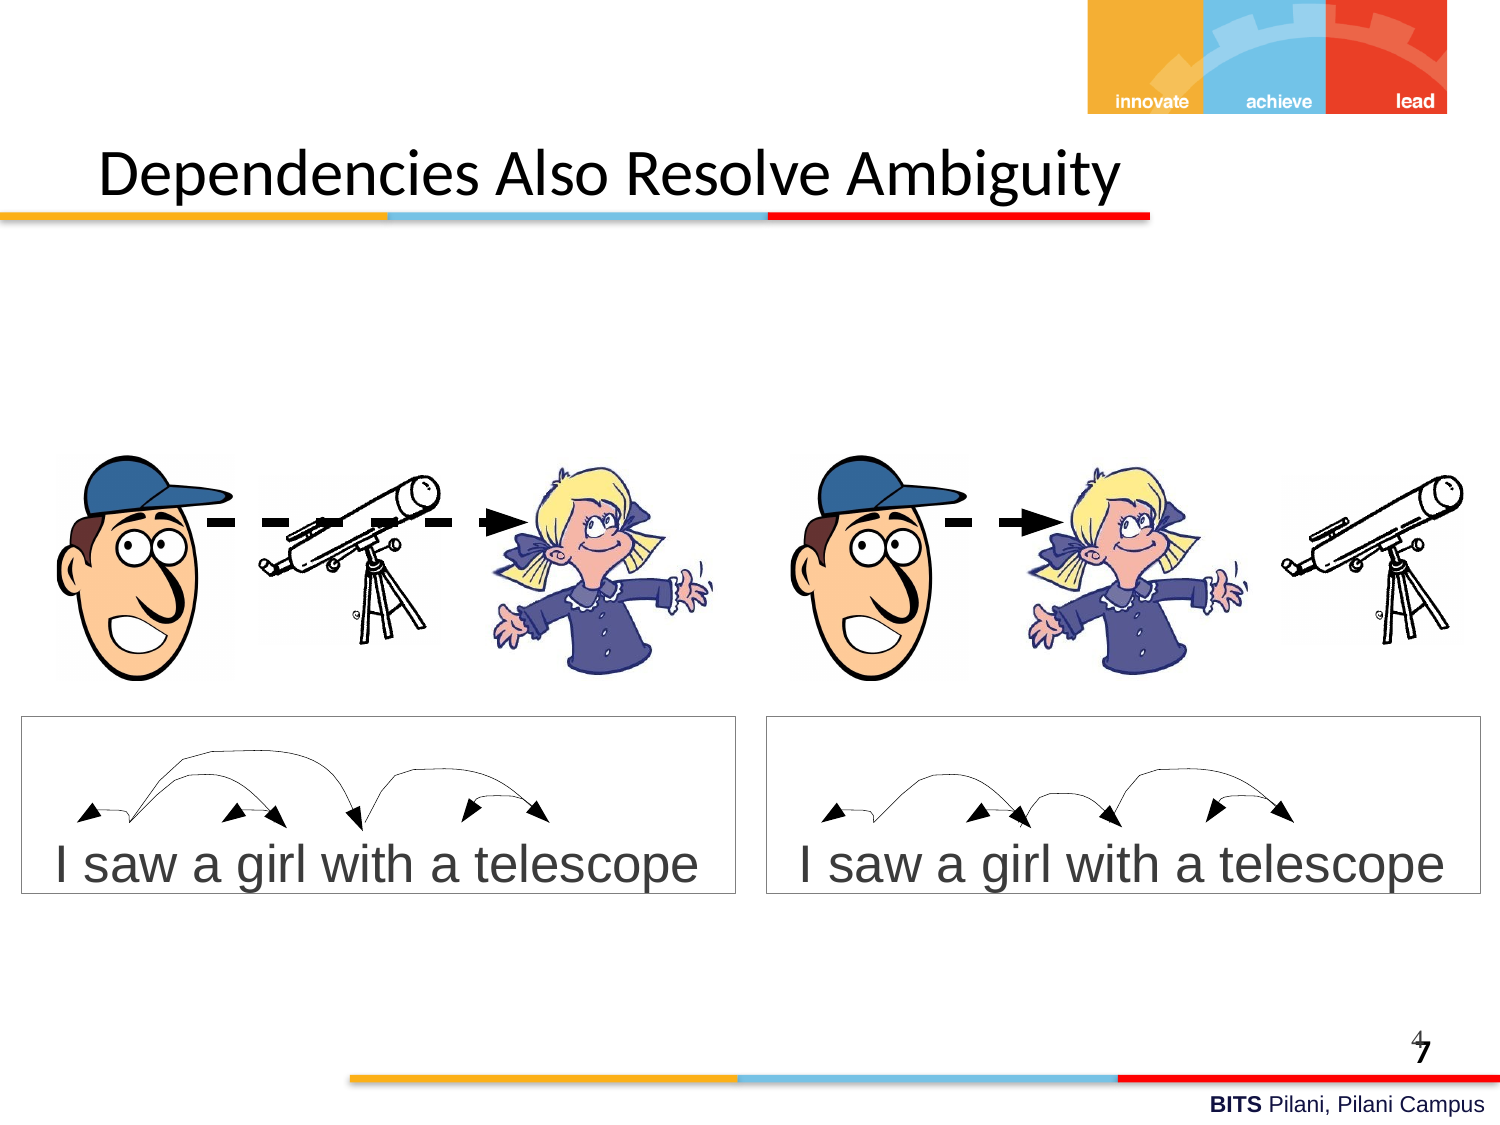

# Dependencies Also Resolve Ambiguity

I saw a girl with a telescope

I saw a girl with a telescope

4

7